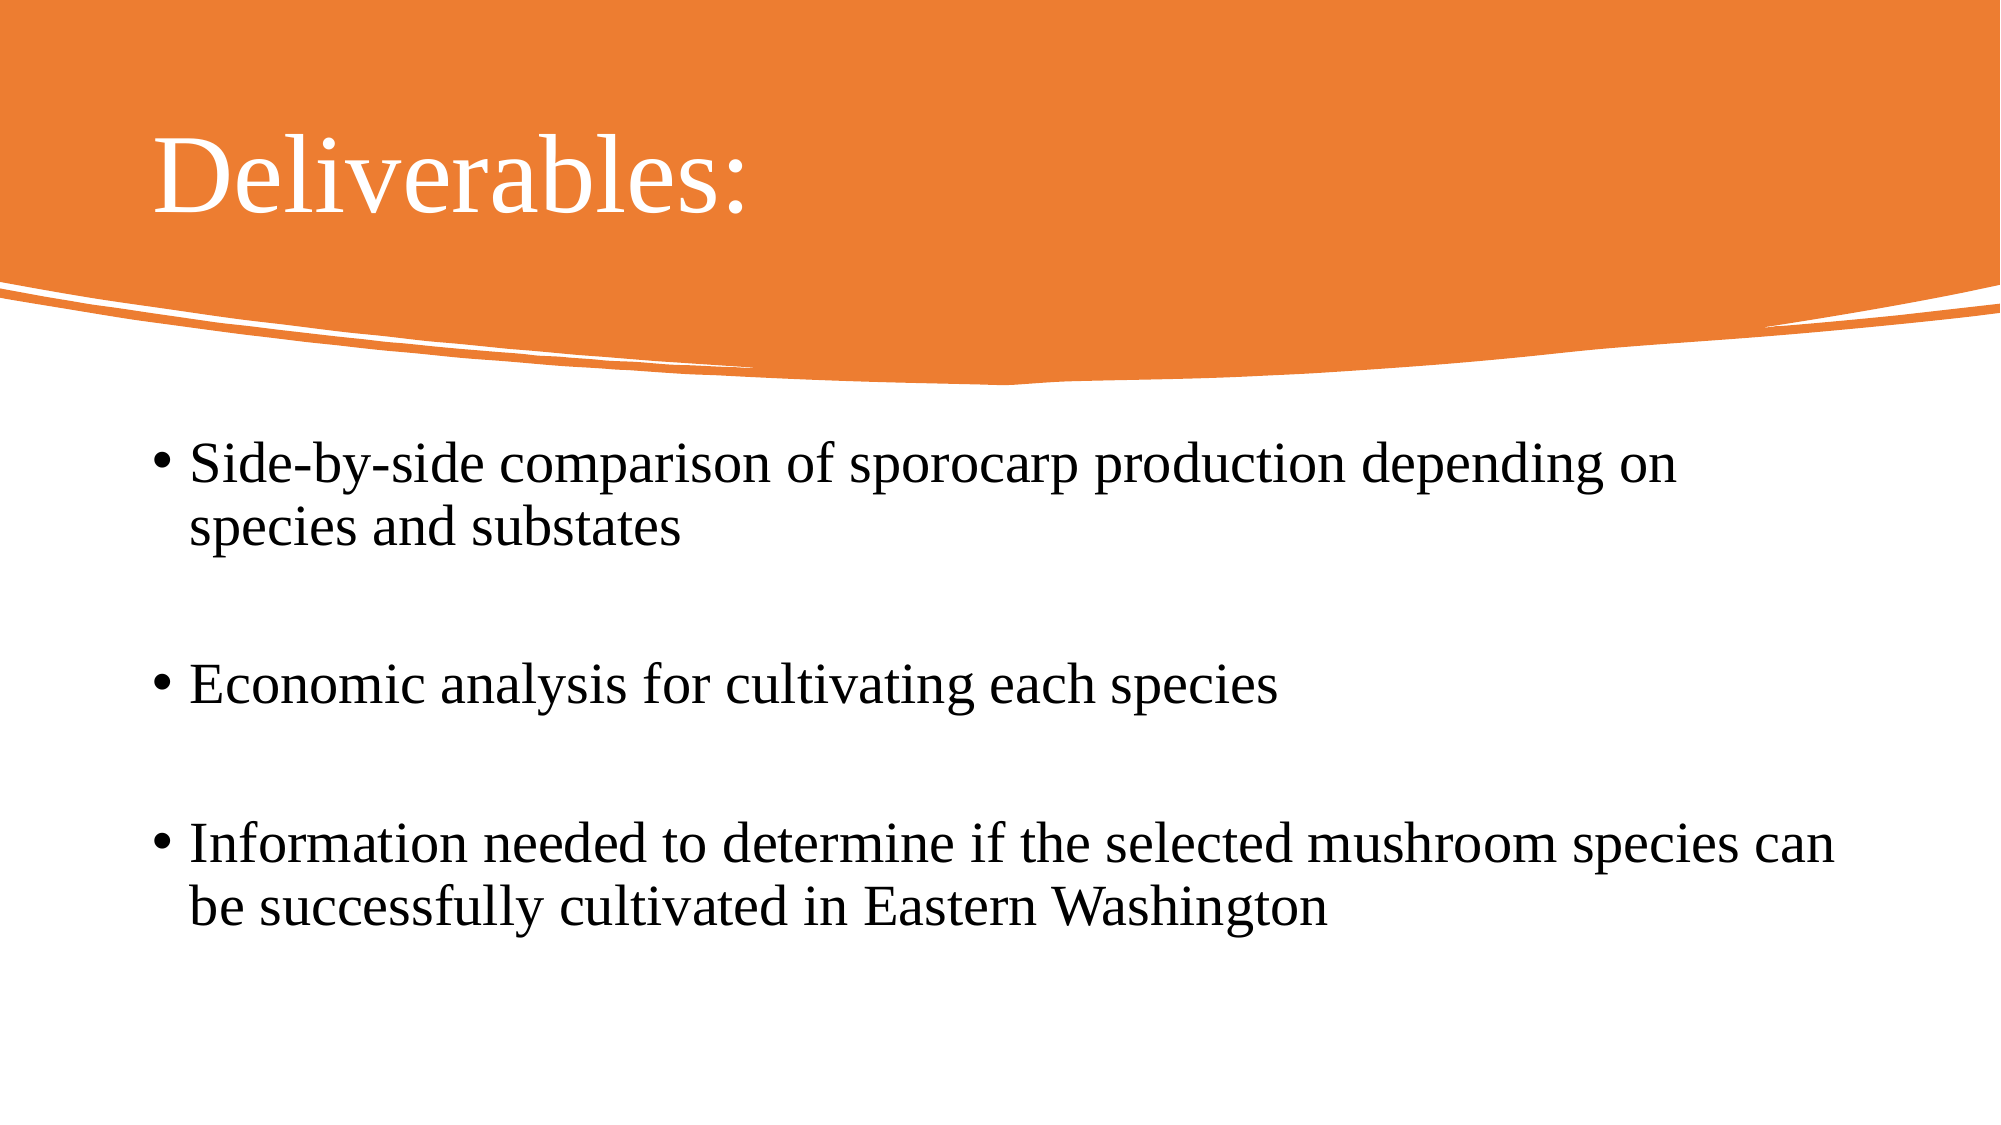

# Deliverables:
Side-by-side comparison of sporocarp production depending on species and substates

Economic analysis for cultivating each species

Information needed to determine if the selected mushroom species can be successfully cultivated in Eastern Washington

22